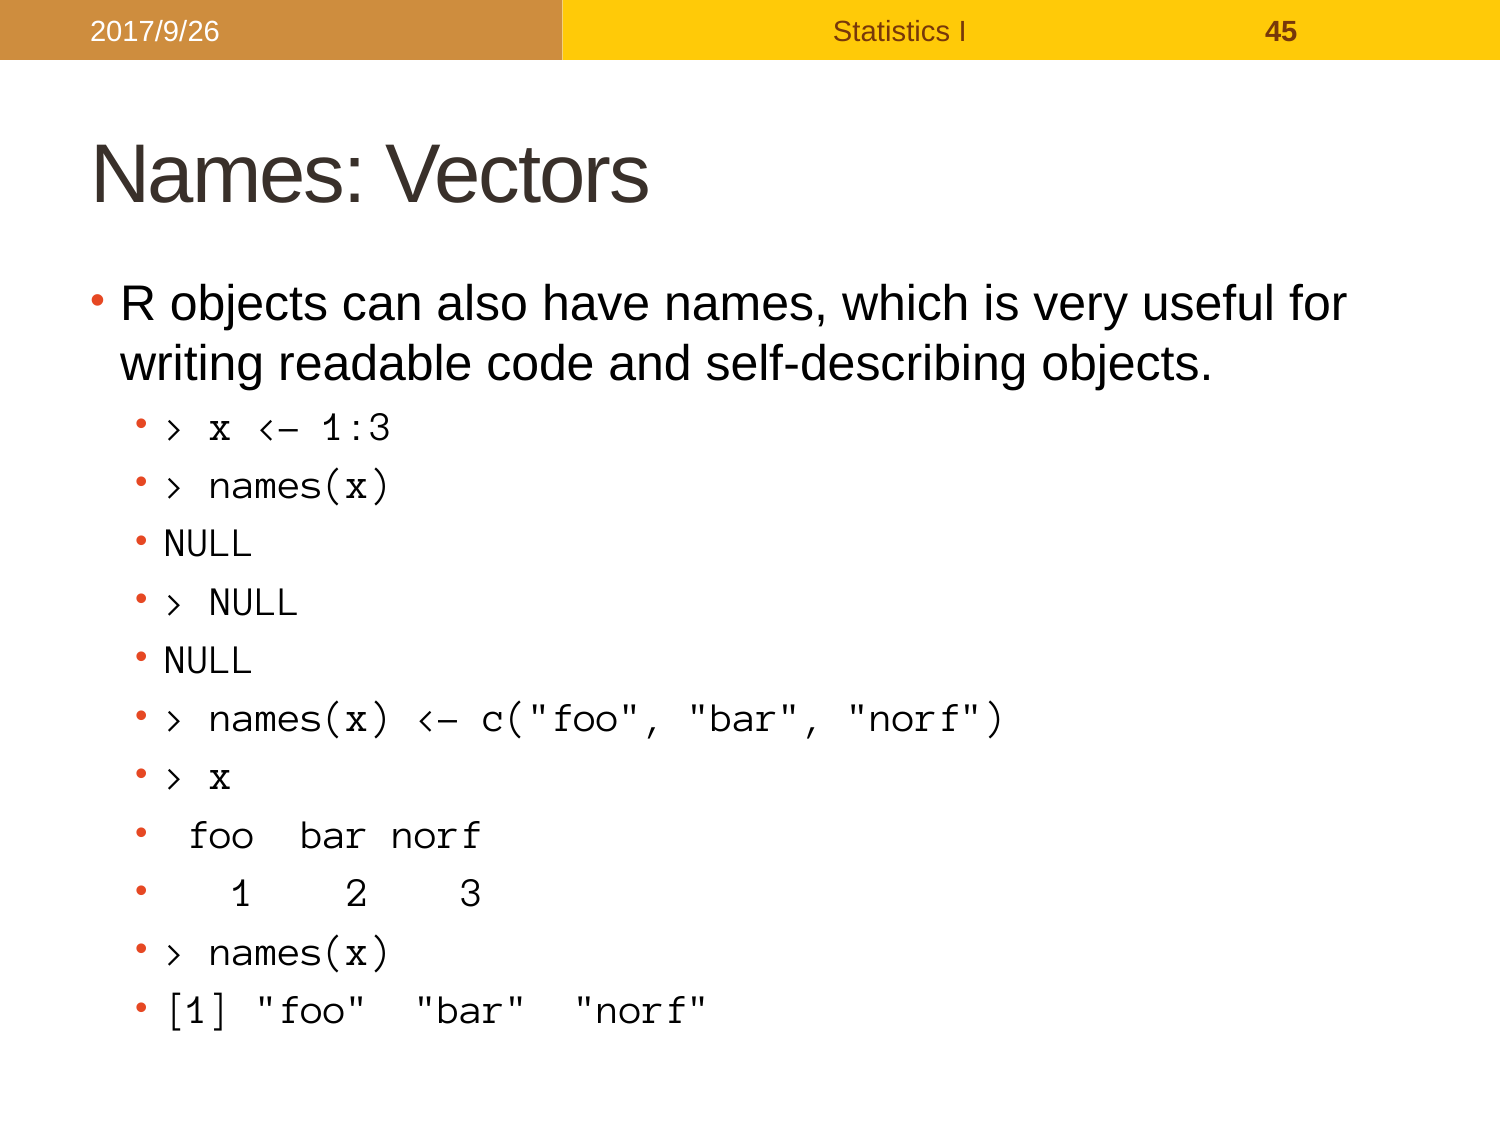

2017/9/26
Statistics I
45
# Names: Vectors
R objects can also have names, which is very useful for writing readable code and self-describing objects.
> x <- 1:3
> names(x)
NULL
> NULL
NULL
> names(x) <- c("foo", "bar", "norf")
> x
 foo  bar norf
   1    2    3
> names(x)
[1] "foo"  "bar"  "norf"